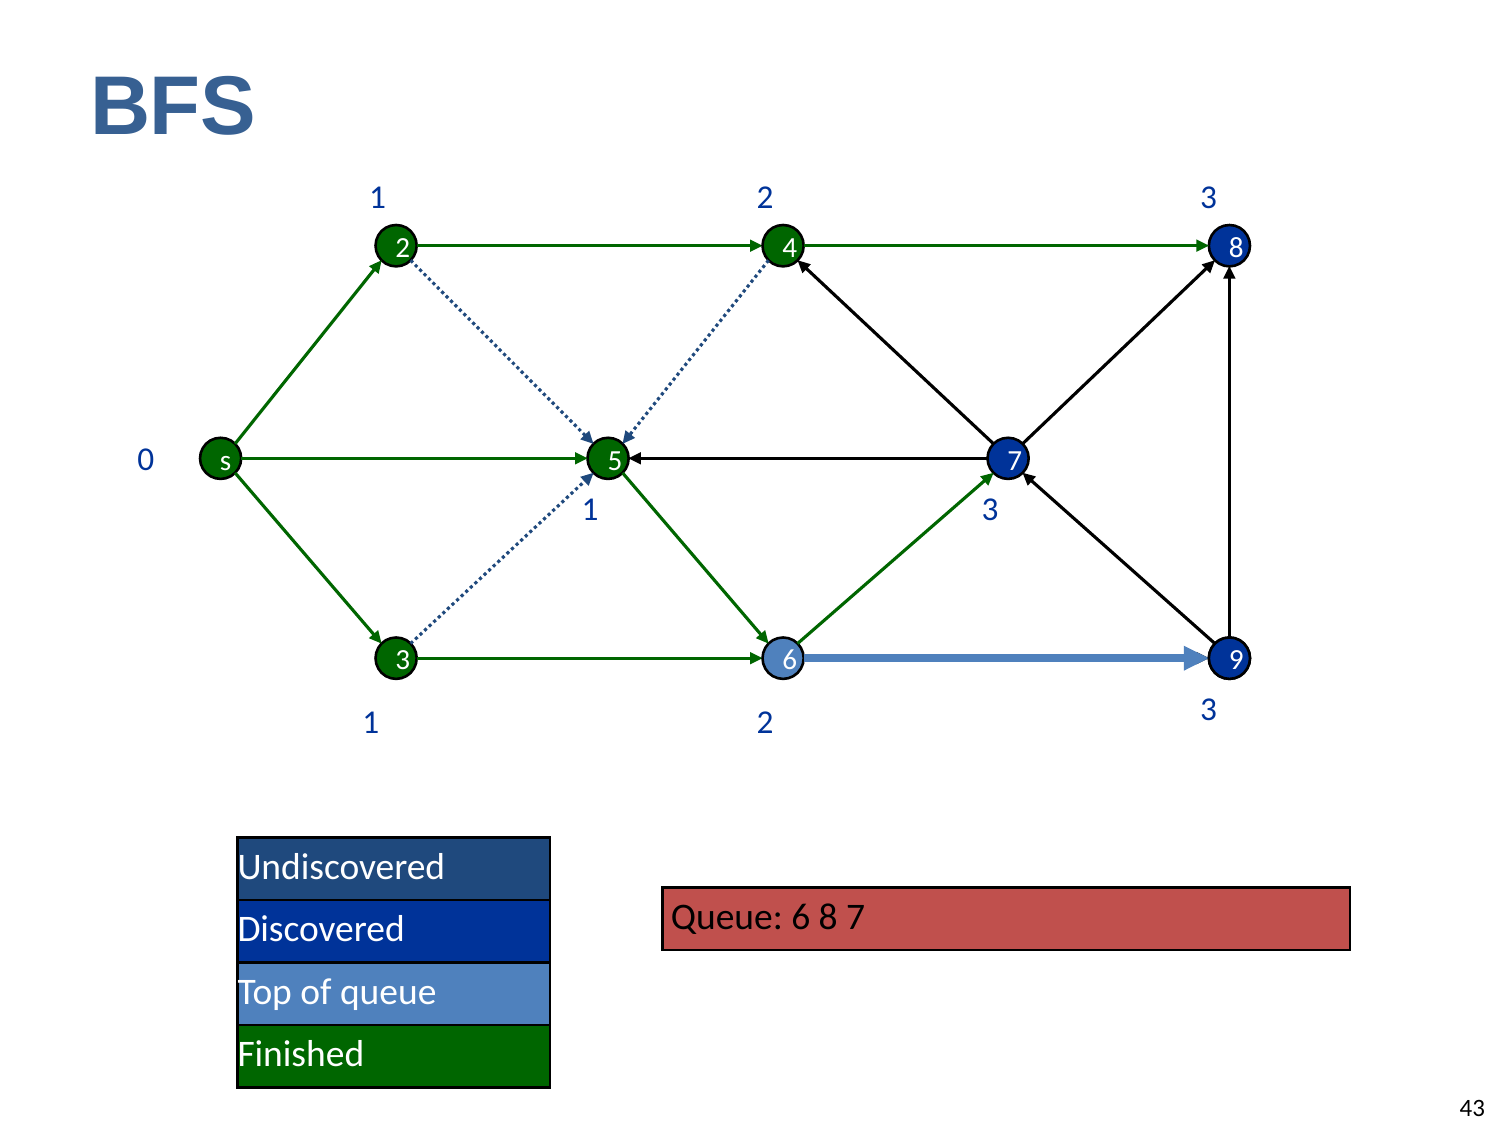

# BFS
1
2
3
2
4
8
0
s
5
7
1
3
3
6
9
9
3
1
2
Undiscovered
 Queue: 6 8 7
Discovered
Top of queue
Finished
43